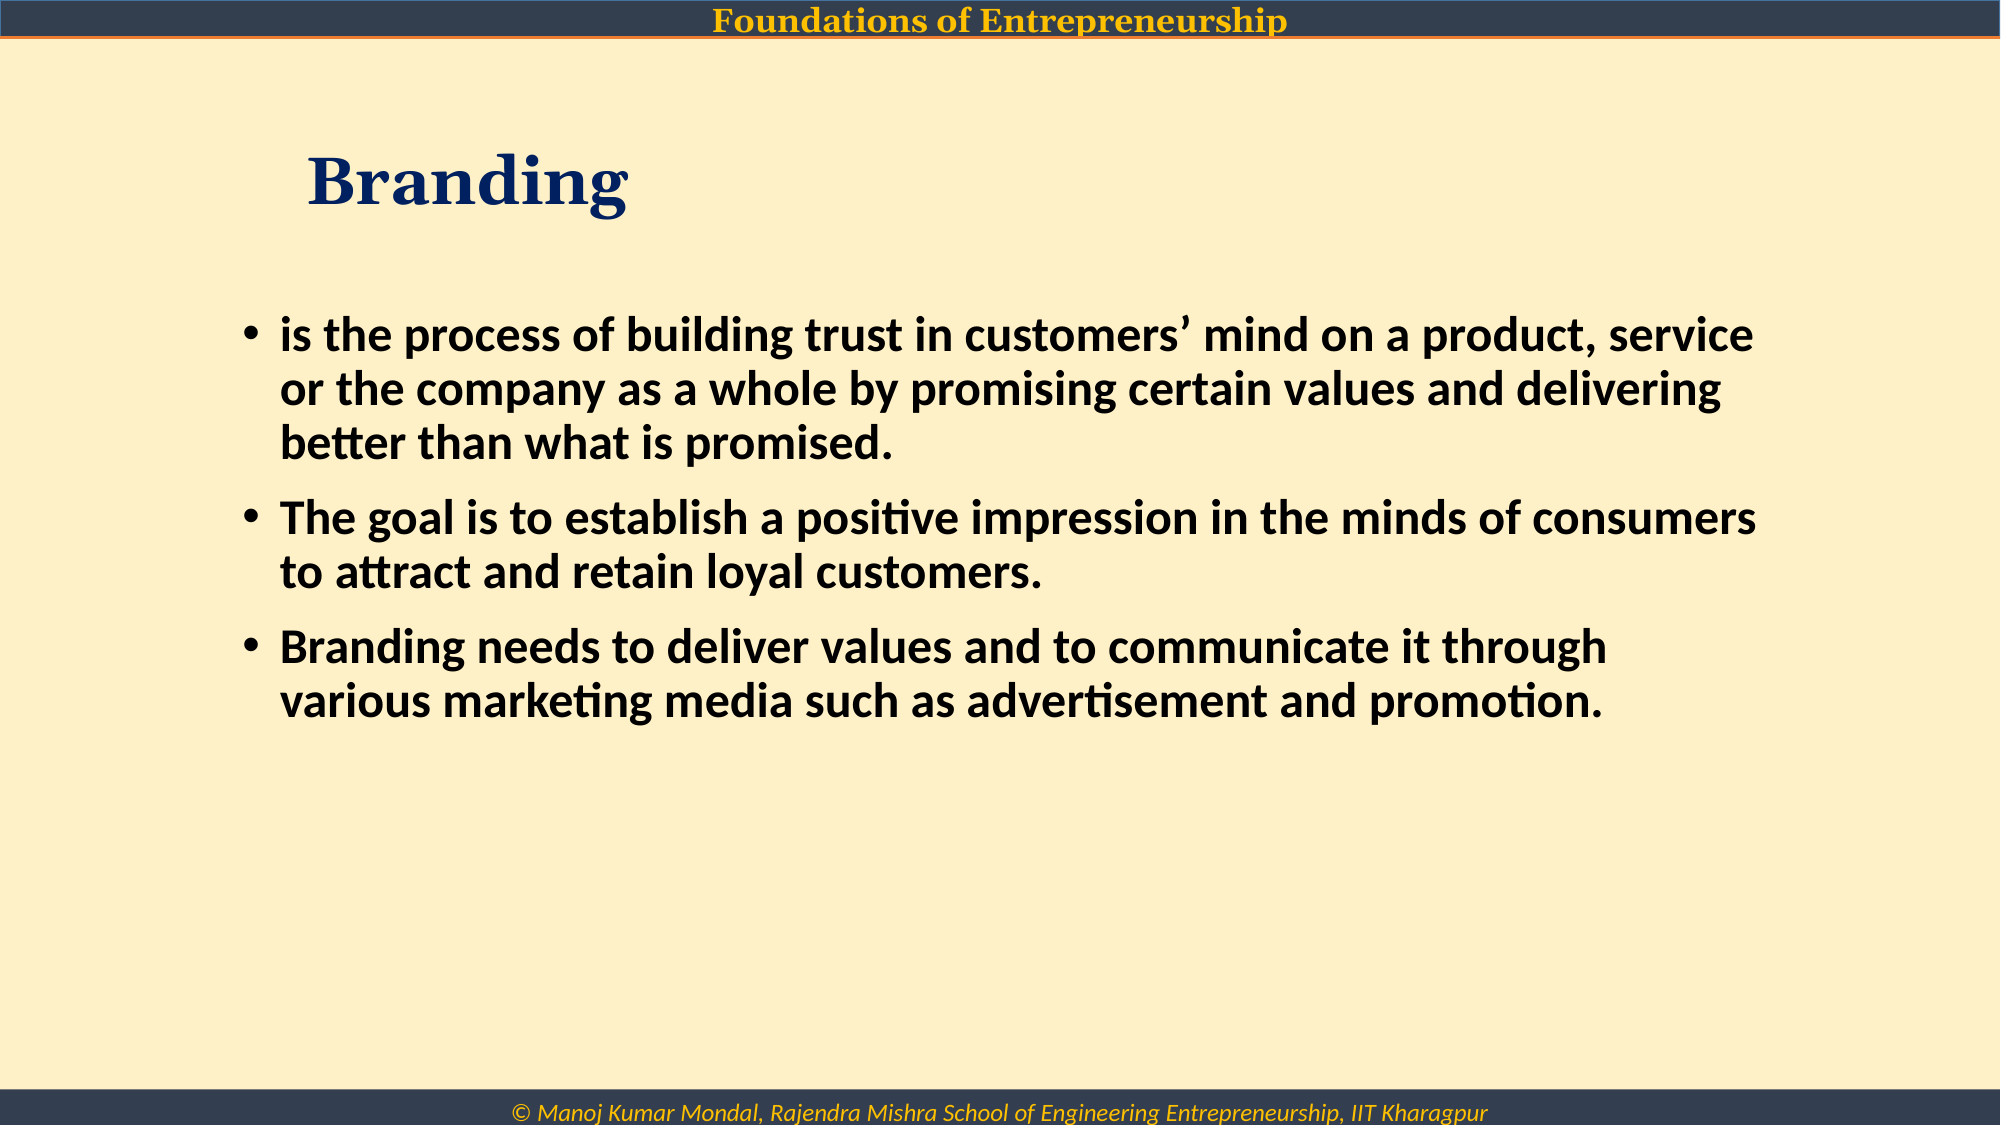

# Branding
is the process of building trust in customers’ mind on a product, service or the company as a whole by promising certain values and delivering better than what is promised.
The goal is to establish a positive impression in the minds of consumers to attract and retain loyal customers.
Branding needs to deliver values and to communicate it through various marketing media such as advertisement and promotion.